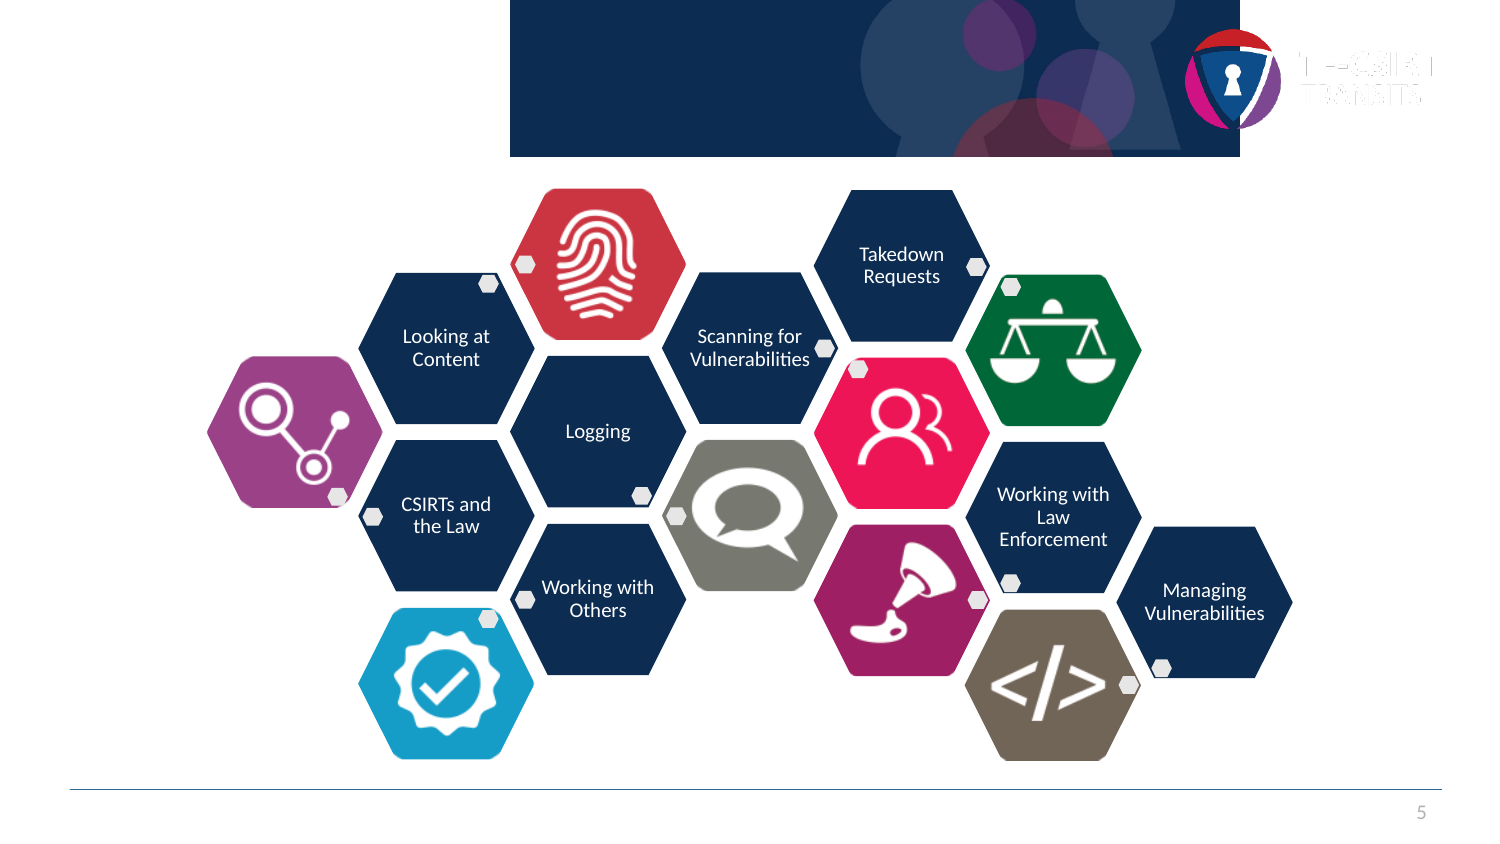

Session Plan
CSIRTs and the Law
Logging
Looking at Content
Scanning for Vulnerabilities
Takedown Requests
Working with Law Enforcement
Working with Others
Managing Vulnerabilities
5